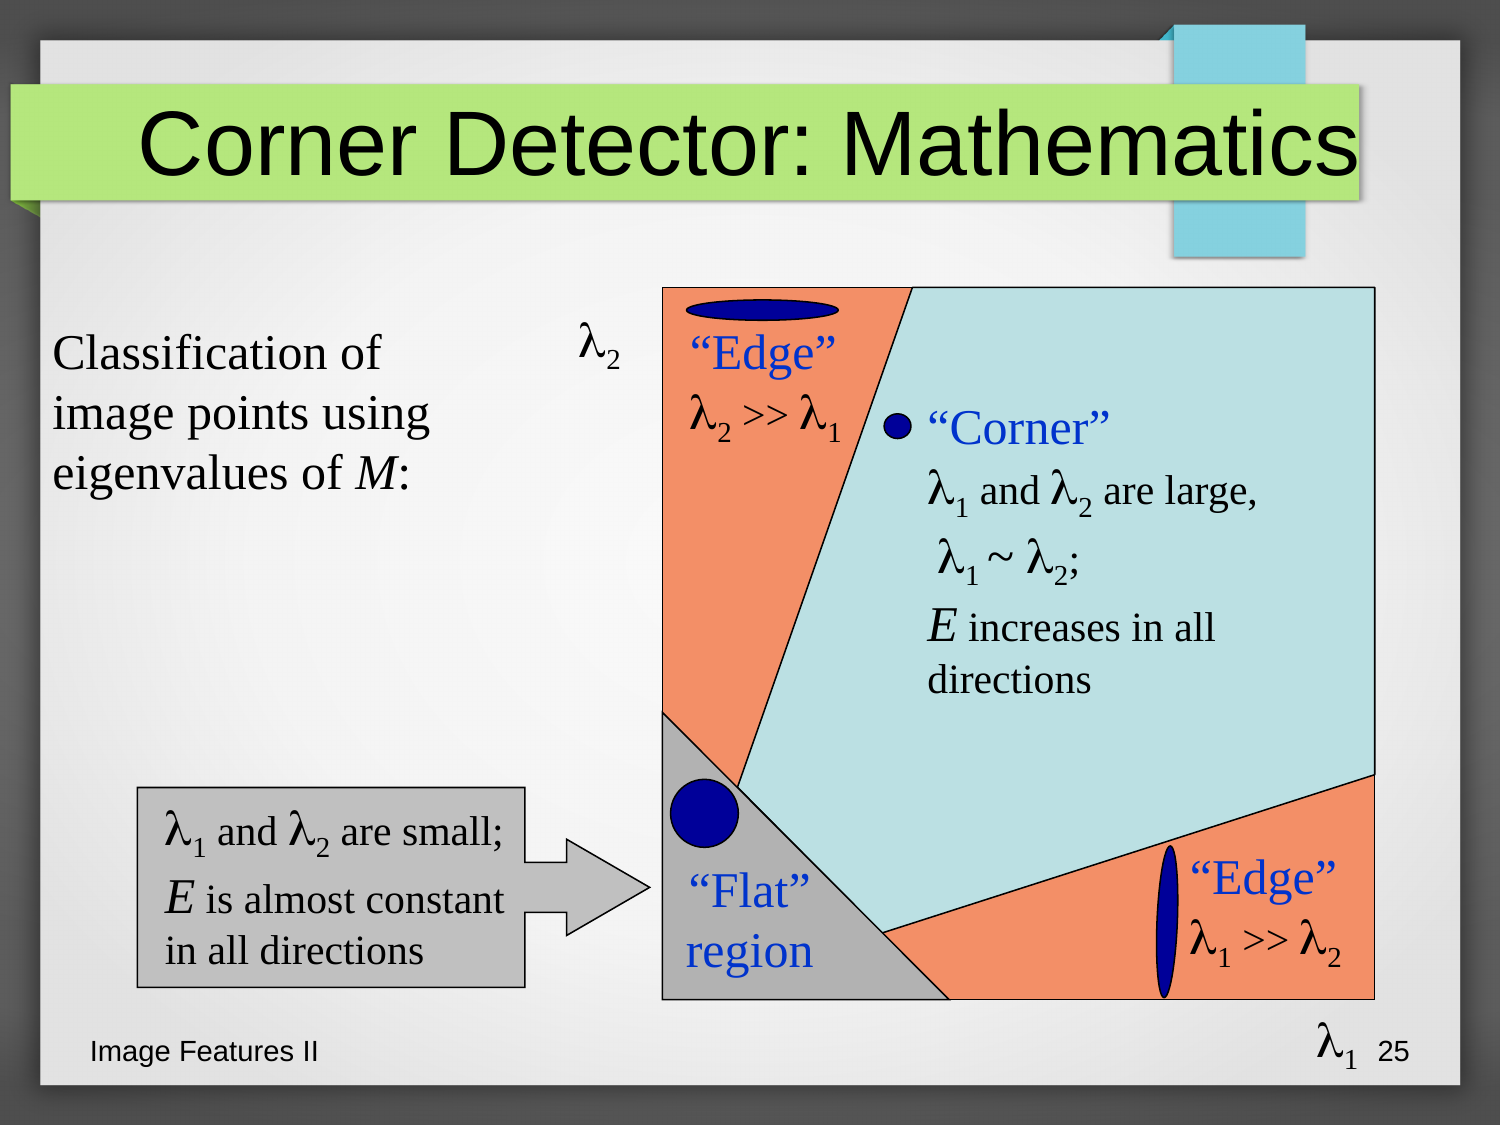

Corner Detector: Mathematics

λ2

Classification of image points using eigenvalues of M:
“Edge”
λ2 >> λ1
“Corner”
λ1 and λ2 are large,
 λ1 ~ λ2;
E increases in all directions

λ1 and λ2 are small;
E is almost constant in all directions
“Edge”
λ1 >> λ2
“Flat” region

λ1
Image Features II
25